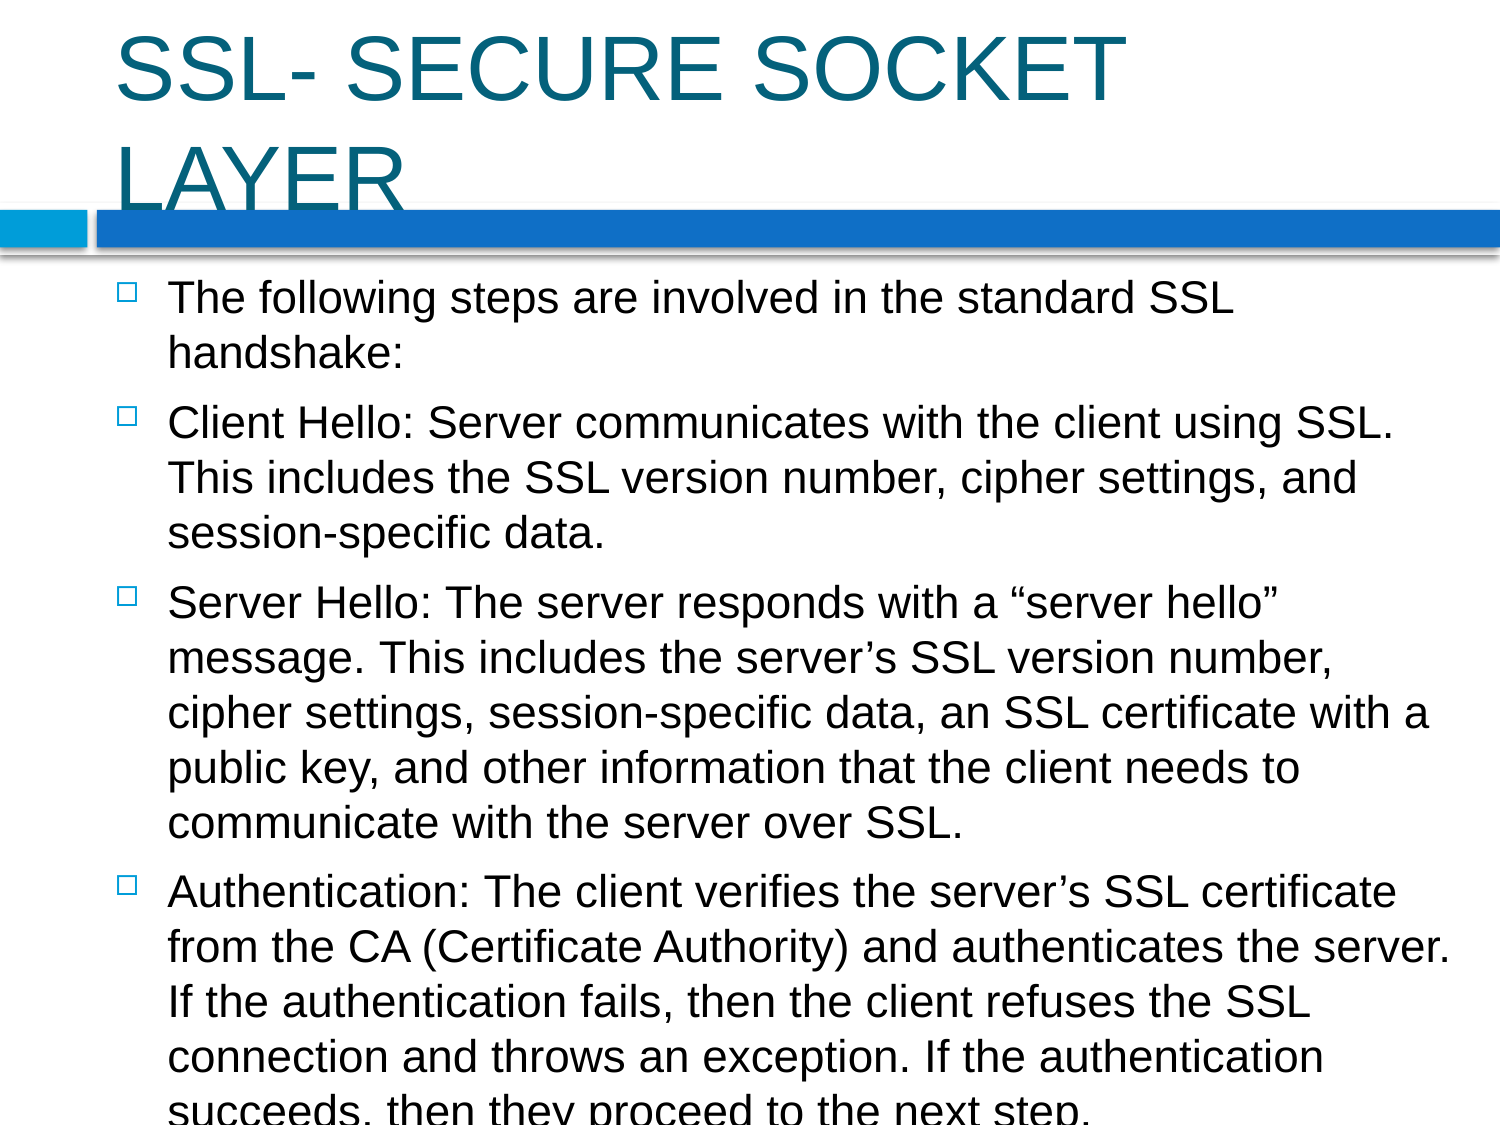

# SSL- SECURE SOCKET LAYER
42
The following steps are involved in the standard SSL handshake:
Client Hello: Server communicates with the client using SSL. This includes the SSL version number, cipher settings, and session-specific data.
Server Hello: The server responds with a “server hello” message. This includes the server’s SSL version number, cipher settings, session-specific data, an SSL certificate with a public key, and other information that the client needs to communicate with the server over SSL.
Authentication: The client verifies the server’s SSL certificate from the CA (Certificate Authority) and authenticates the server. If the authentication fails, then the client refuses the SSL connection and throws an exception. If the authentication succeeds, then they proceed to the next step.